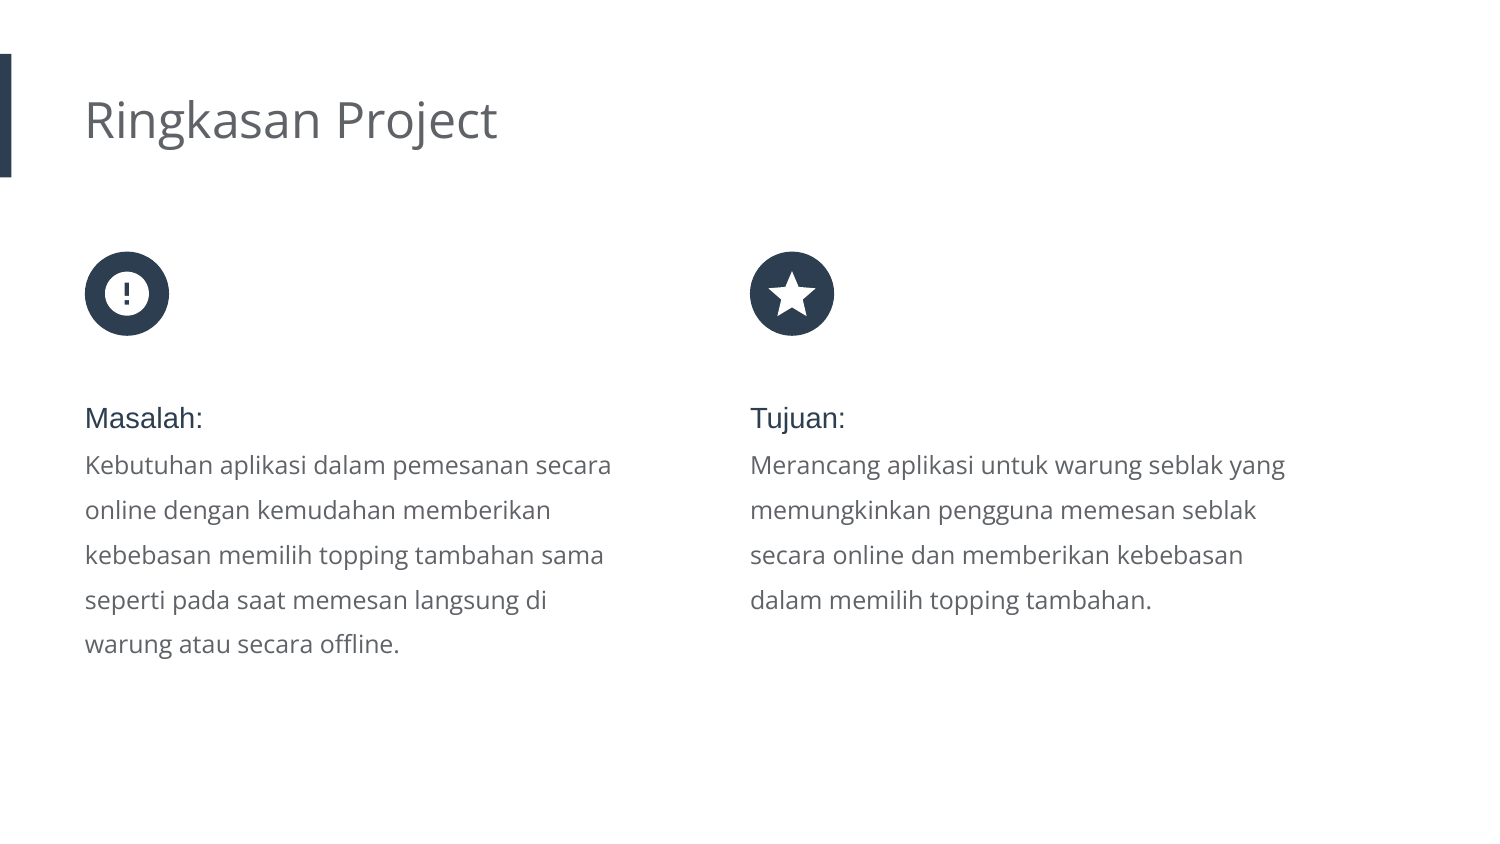

Ringkasan Project

Masalah:
Kebutuhan aplikasi dalam pemesanan secara online dengan kemudahan memberikan kebebasan memilih topping tambahan sama seperti pada saat memesan langsung di warung atau secara offline.
Tujuan:
Merancang aplikasi untuk warung seblak yang memungkinkan pengguna memesan seblak secara online dan memberikan kebebasan dalam memilih topping tambahan.